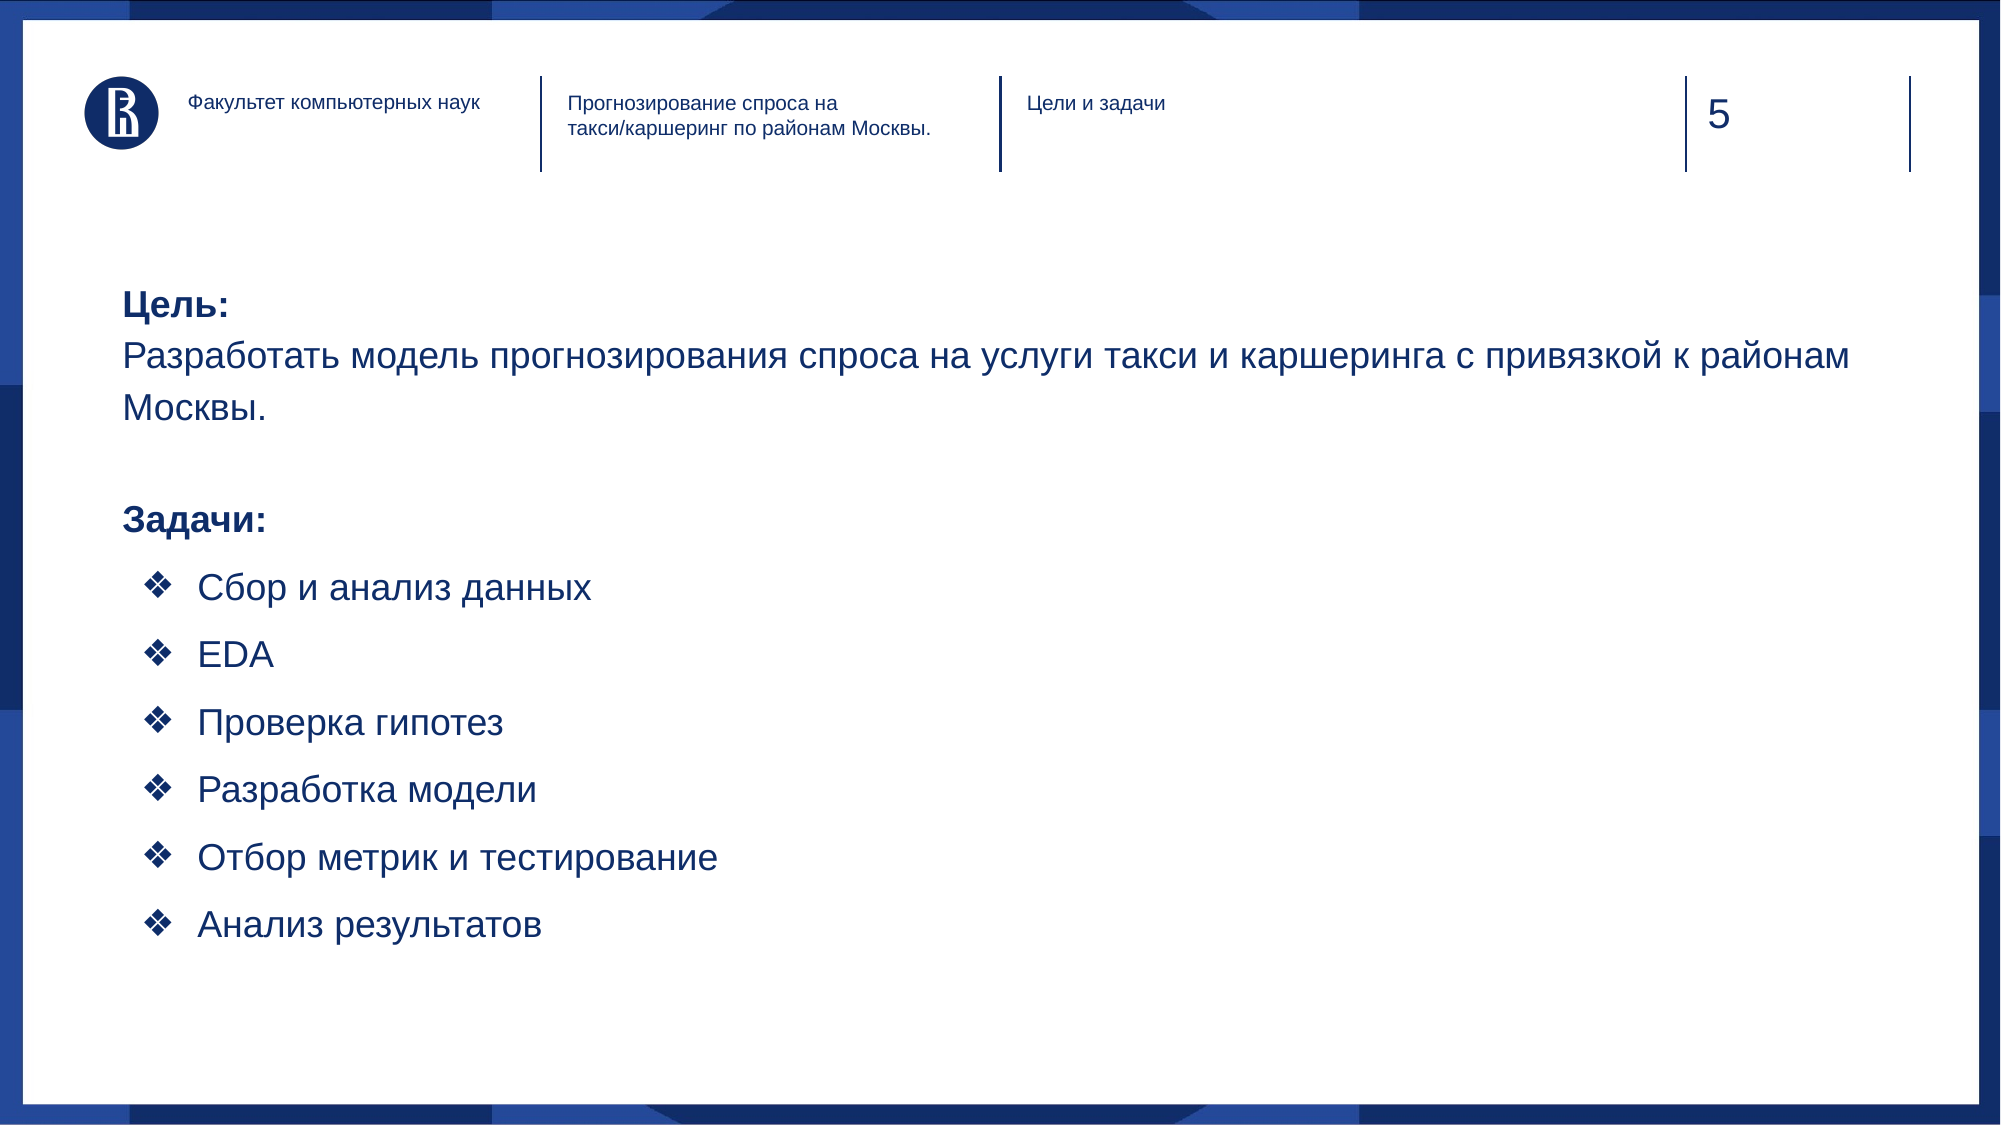

Факультет компьютерных наук
Цели и задачи
Прогнозирование спроса на такси/каршеринг по районам Москвы.
Цель:
Разработать модель прогнозирования спроса на услуги такси и каршеринга с привязкой к районам Москвы.

Задачи:
Сбор и анализ данных
EDA
Проверка гипотез
Разработка модели
Отбор метрик и тестирование
Анализ результатов